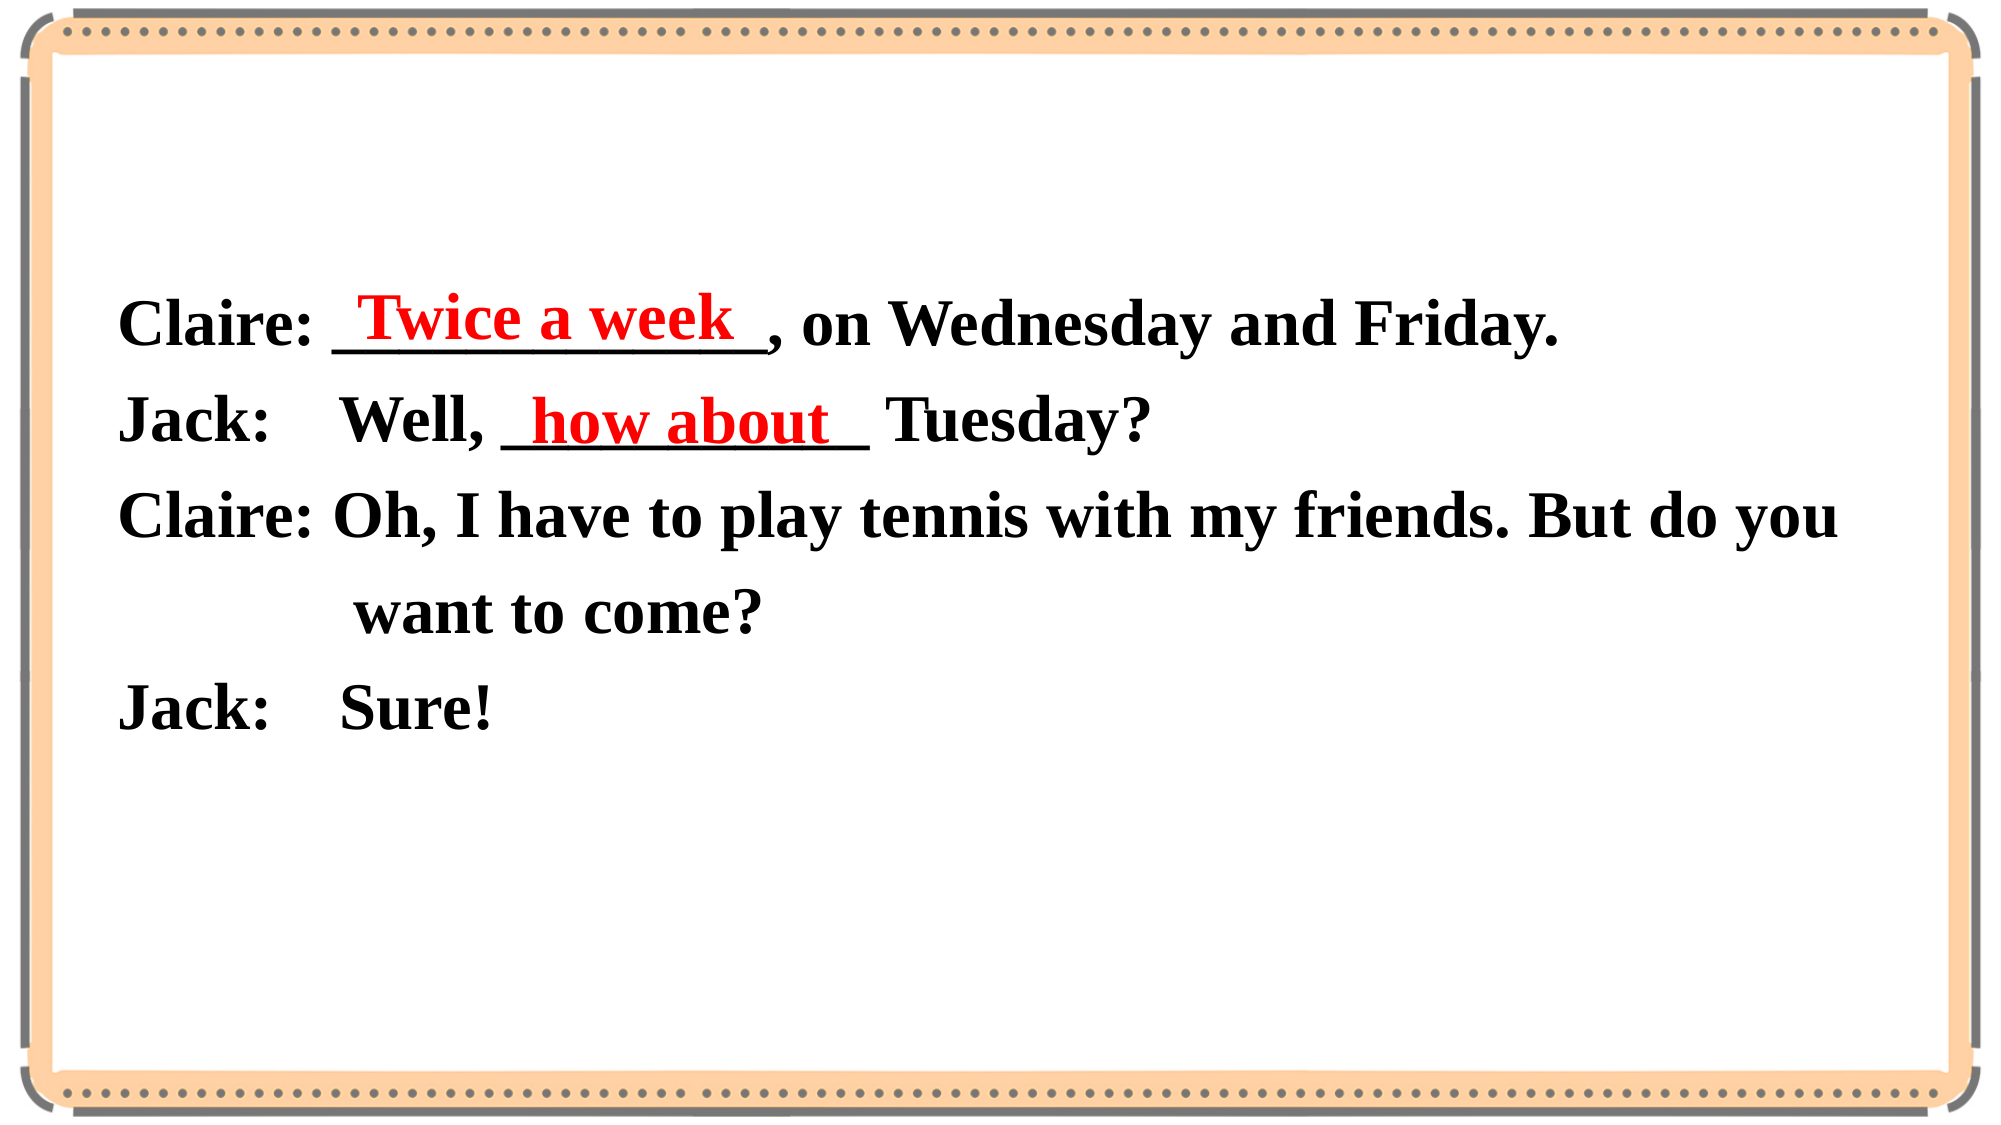

Twice a week
Claire: _____________, on Wednesday and Friday.
Jack:    Well, ___________ Tuesday?
Claire: Oh, I have to play tennis with my friends. But do you want to come?
Jack:    Sure!
how about